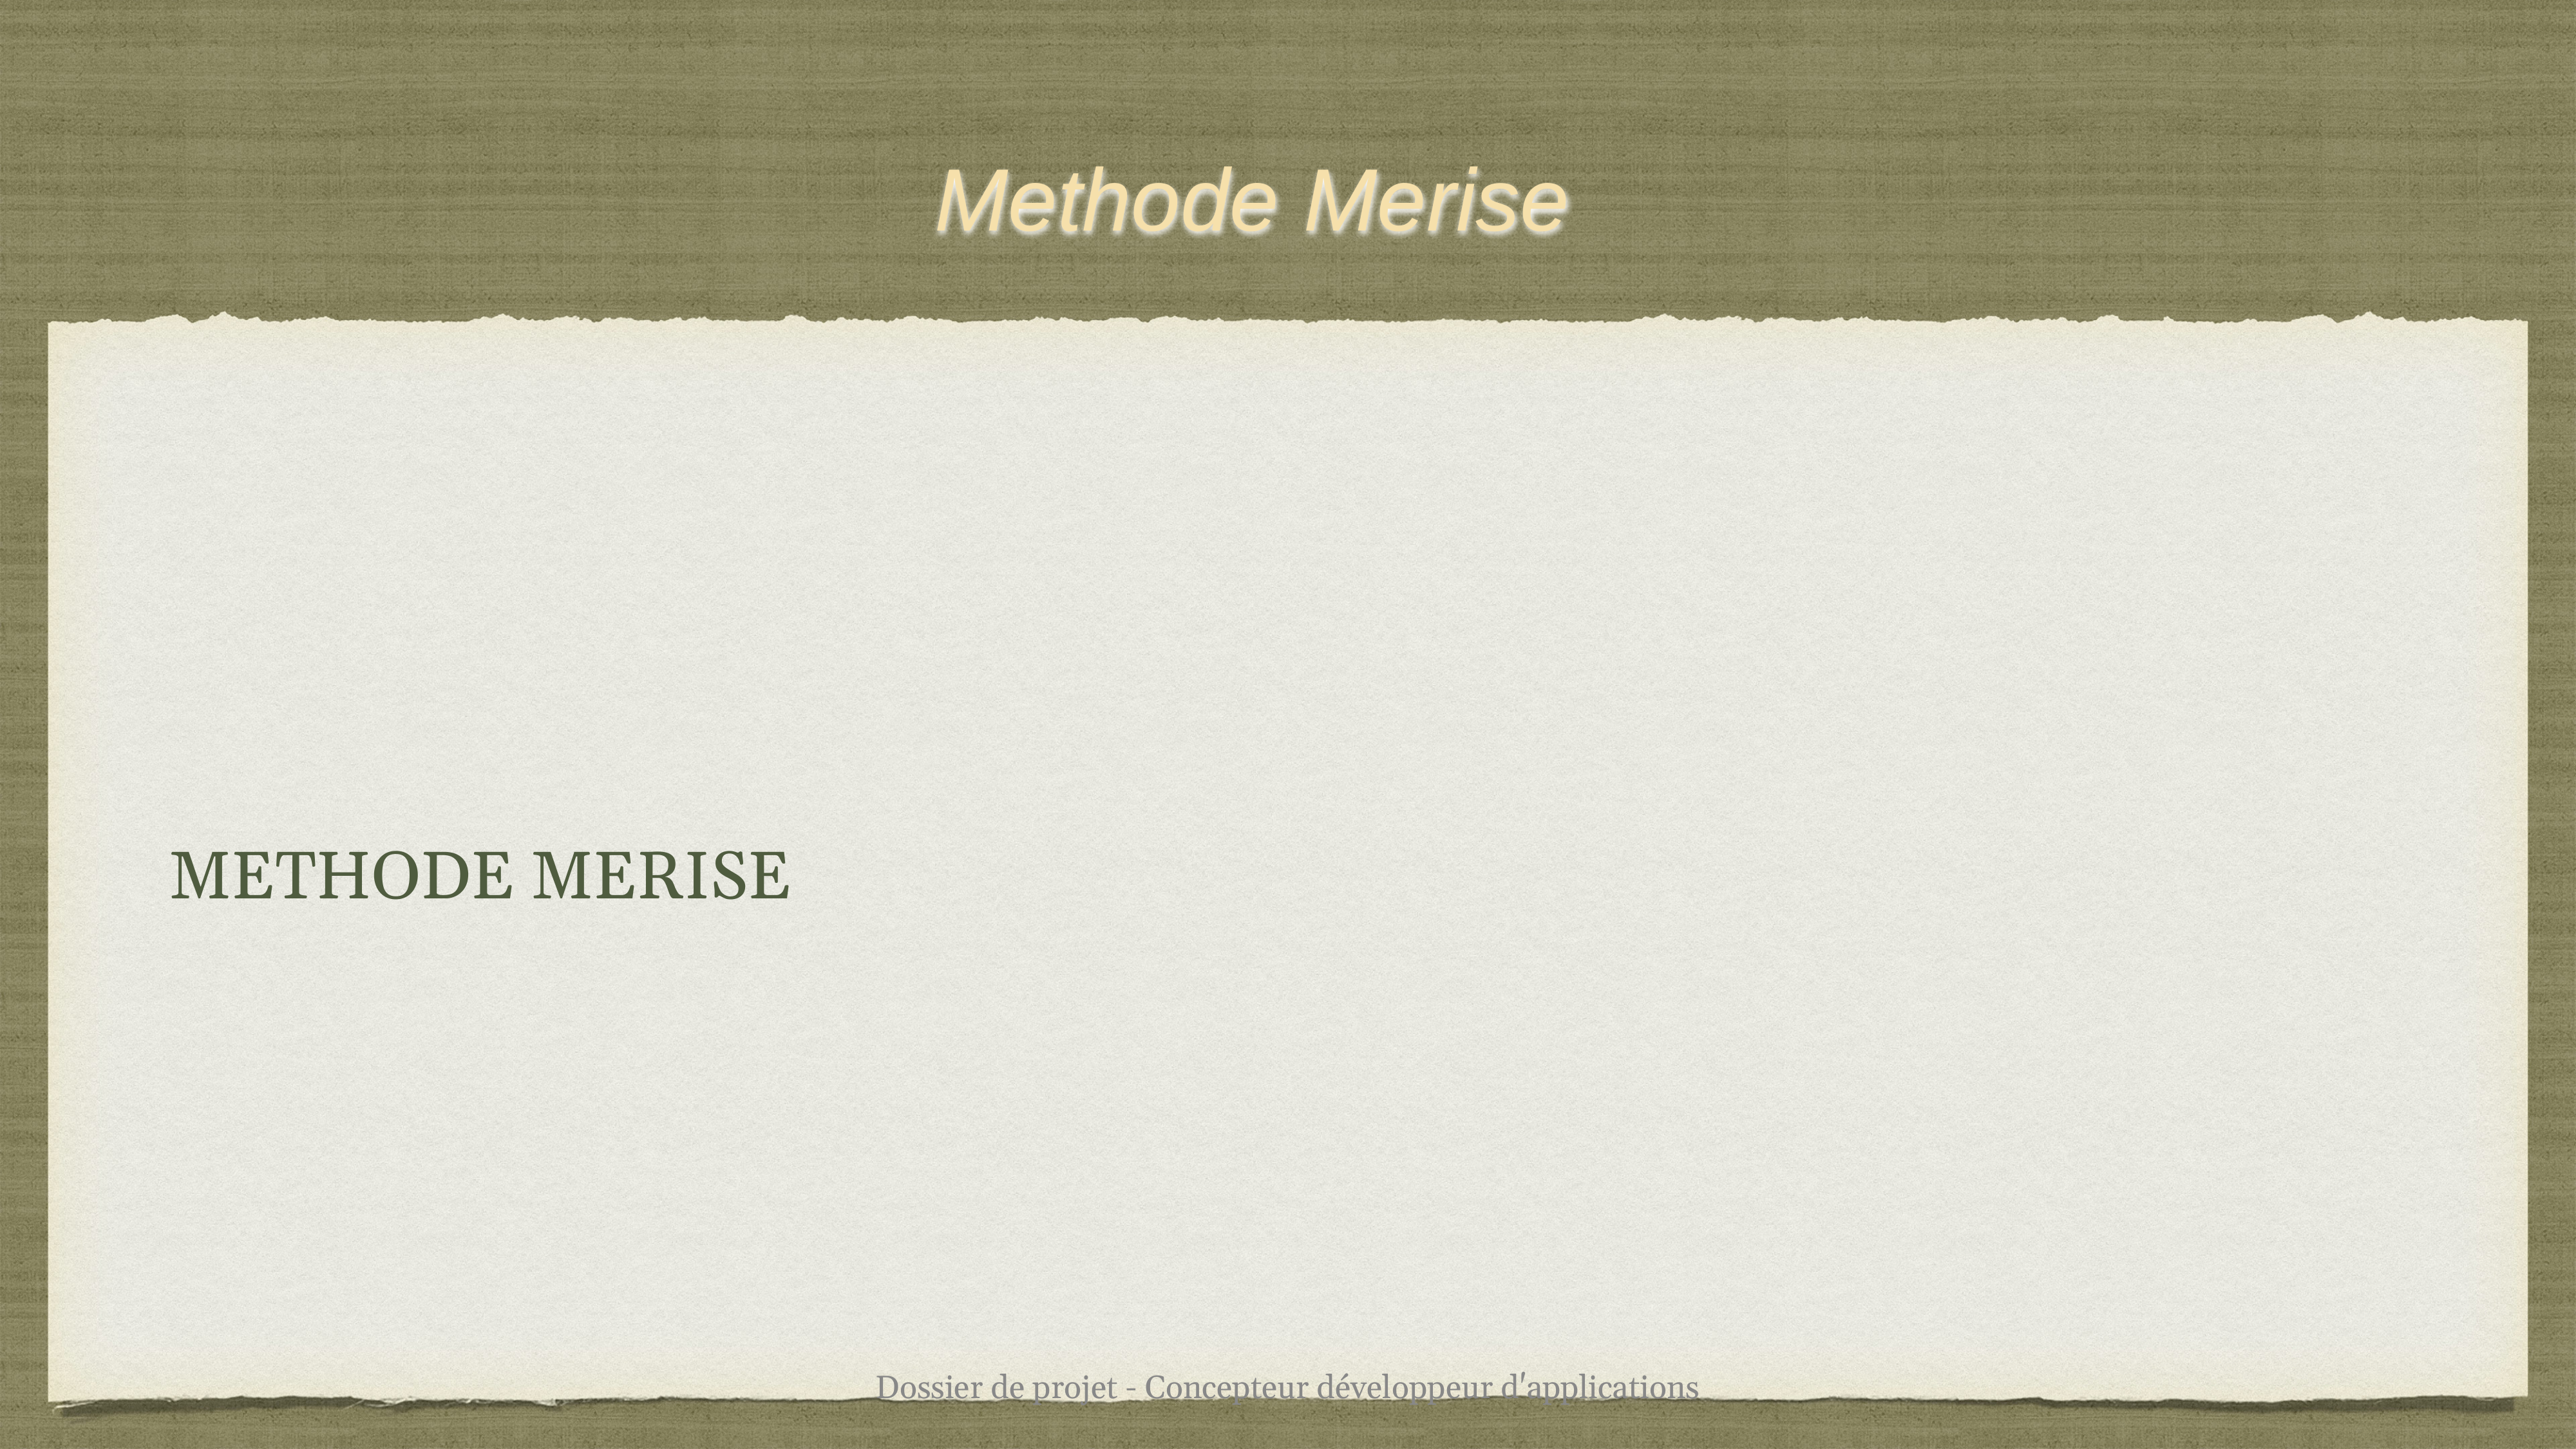

# Methode Merise
METHODE MERISE
Dossier de projet - Concepteur développeur d'applications